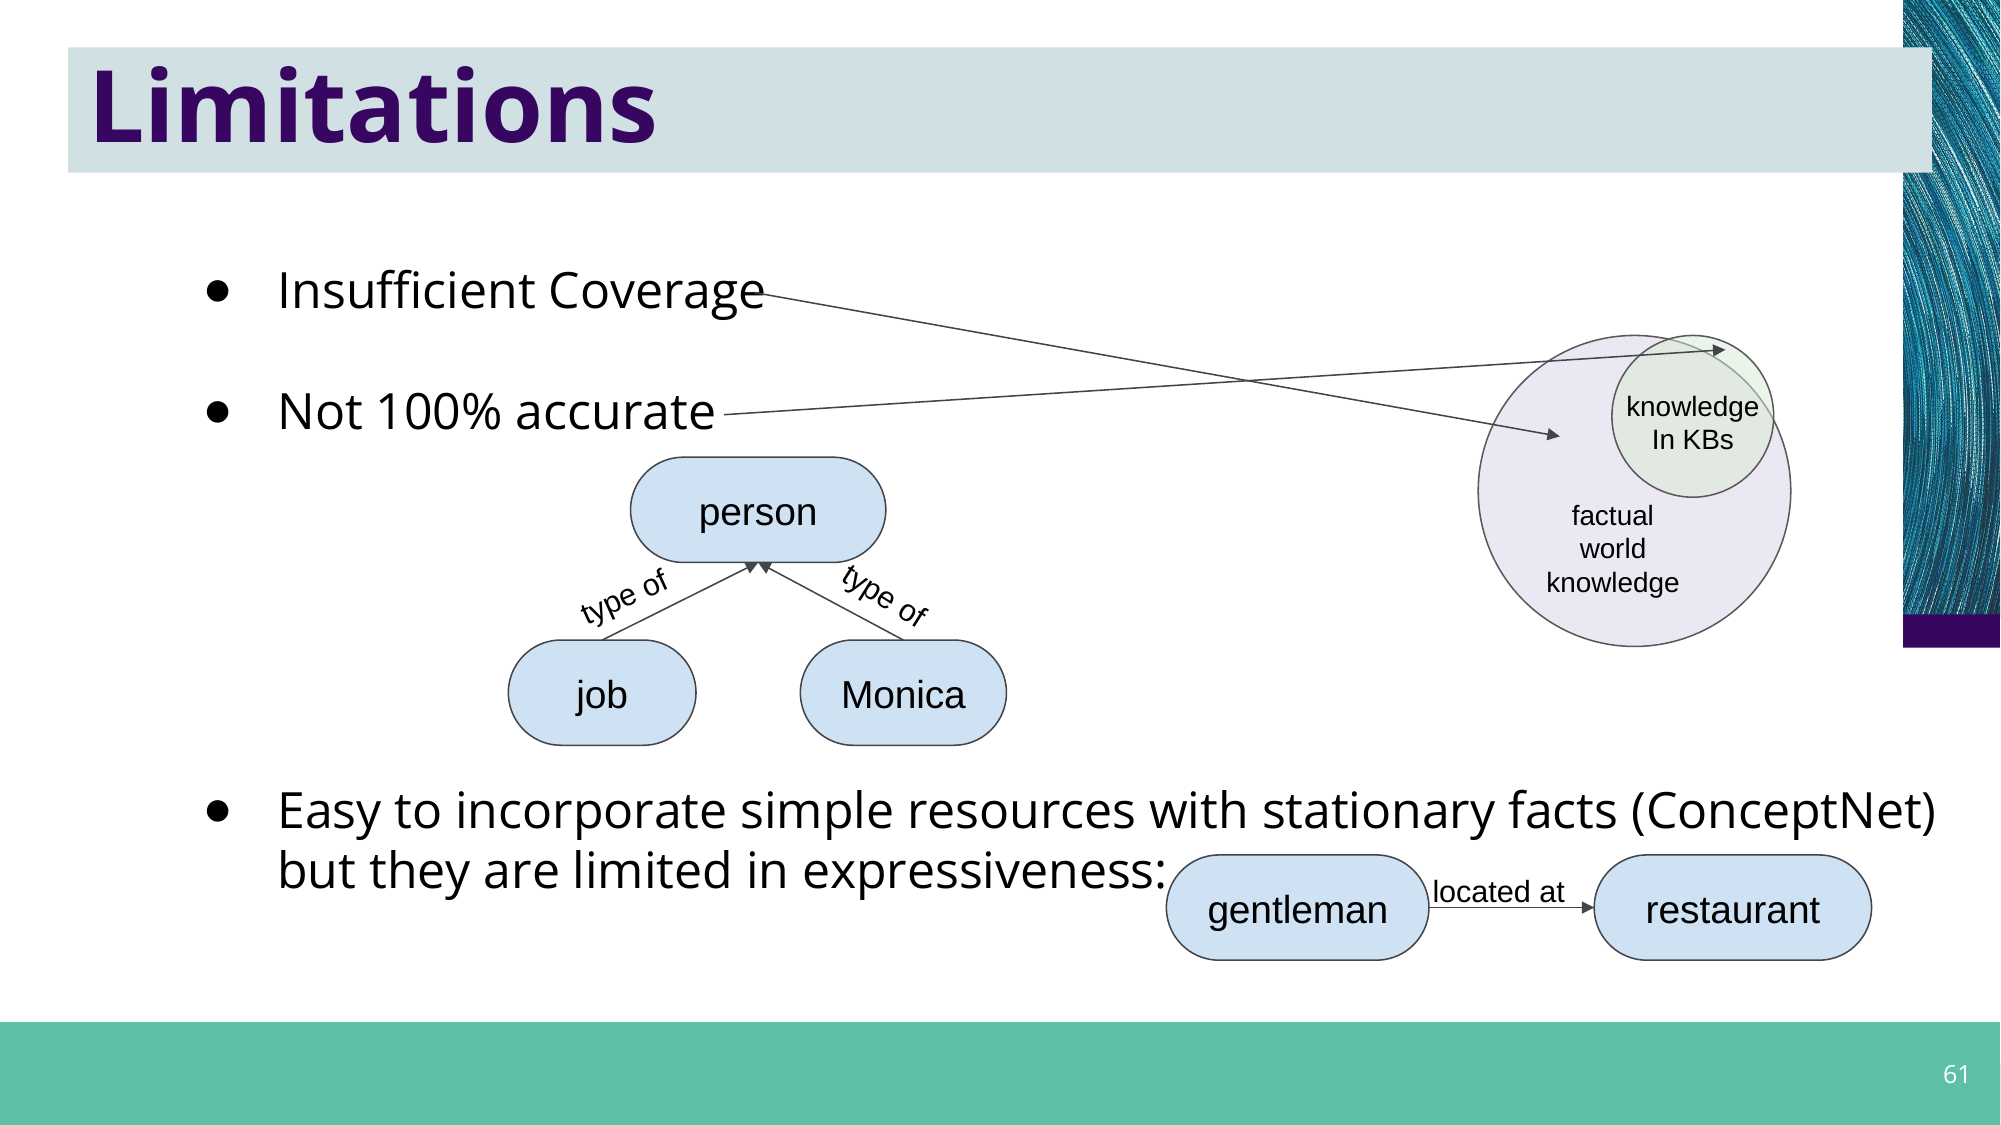

# Limitations
Insufficient Coverage

Not 100% accurate
knowledge
In KBs
person

type of
type of
type of
job
Monica
factual
world
knowledge
Easy to incorporate simple resources with stationary facts (ConceptNet) but they are limited in expressiveness:
located at
gentleman
restaurant
61